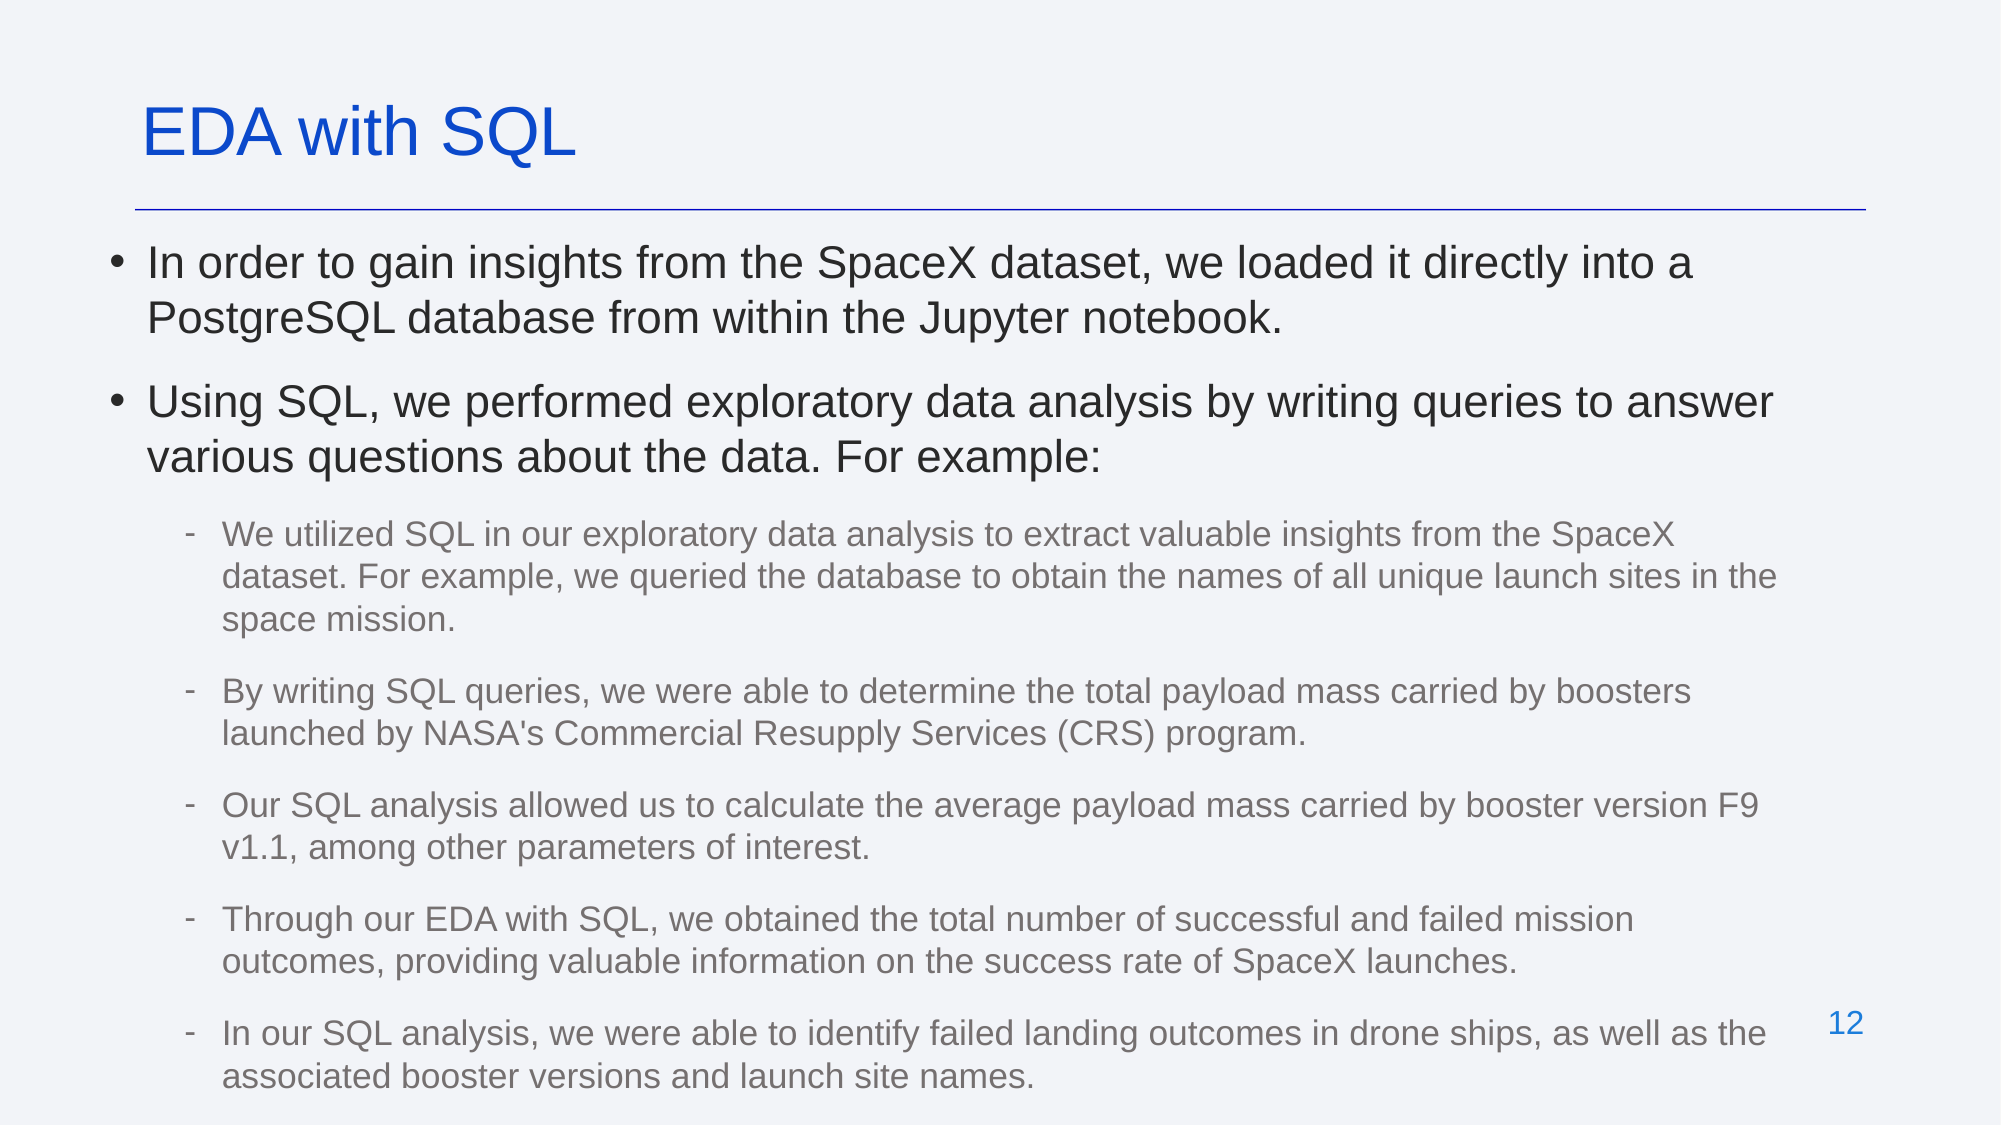

EDA with SQL
In order to gain insights from the SpaceX dataset, we loaded it directly into a PostgreSQL database from within the Jupyter notebook.
Using SQL, we performed exploratory data analysis by writing queries to answer various questions about the data. For example:
We utilized SQL in our exploratory data analysis to extract valuable insights from the SpaceX dataset. For example, we queried the database to obtain the names of all unique launch sites in the space mission.
By writing SQL queries, we were able to determine the total payload mass carried by boosters launched by NASA's Commercial Resupply Services (CRS) program.
Our SQL analysis allowed us to calculate the average payload mass carried by booster version F9 v1.1, among other parameters of interest.
Through our EDA with SQL, we obtained the total number of successful and failed mission outcomes, providing valuable information on the success rate of SpaceX launches.
In our SQL analysis, we were able to identify failed landing outcomes in drone ships, as well as the associated booster versions and launch site names.

12